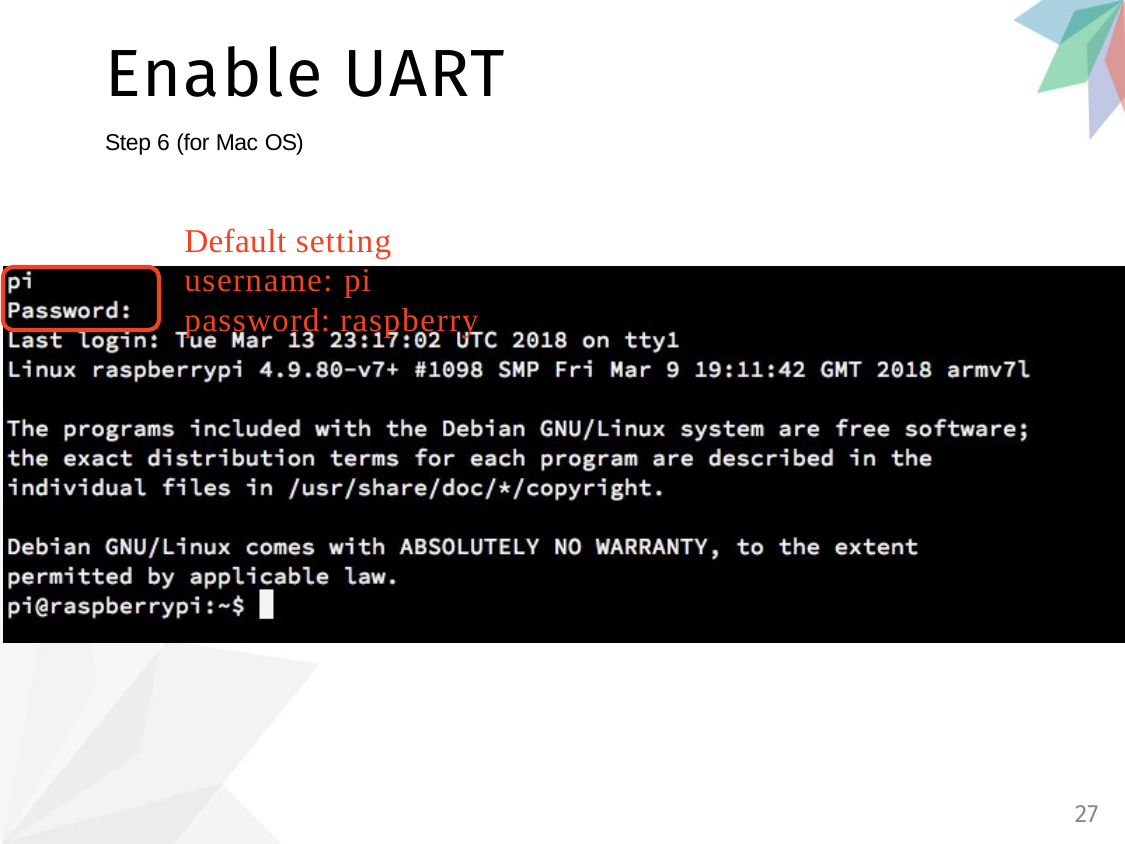

# Enable UART
Step 6 (for Mac OS)

Default setting  username: pi  password: raspberry

27